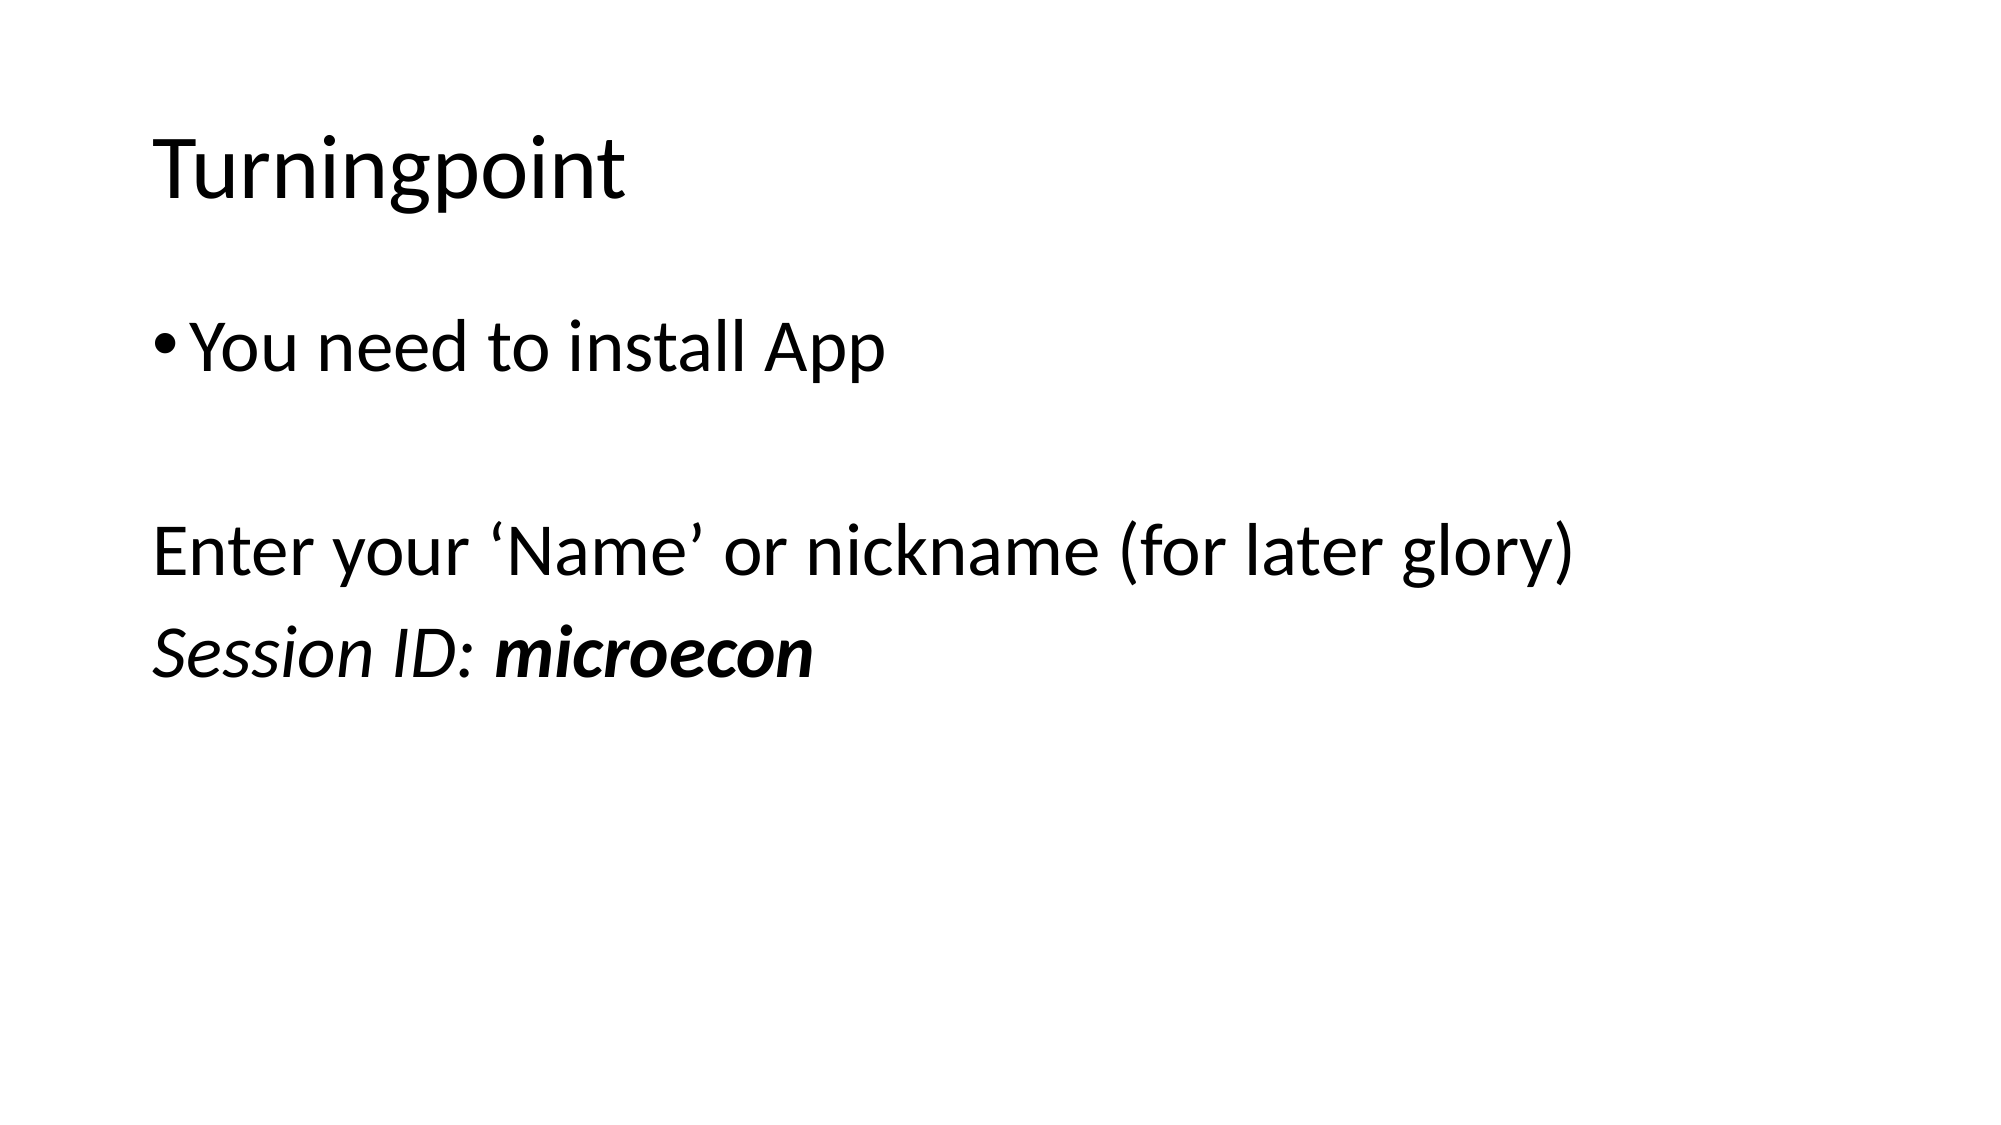

# Turningpoint
You need to install App

Enter your ‘Name’ or nickname (for later glory)
Session ID: microecon